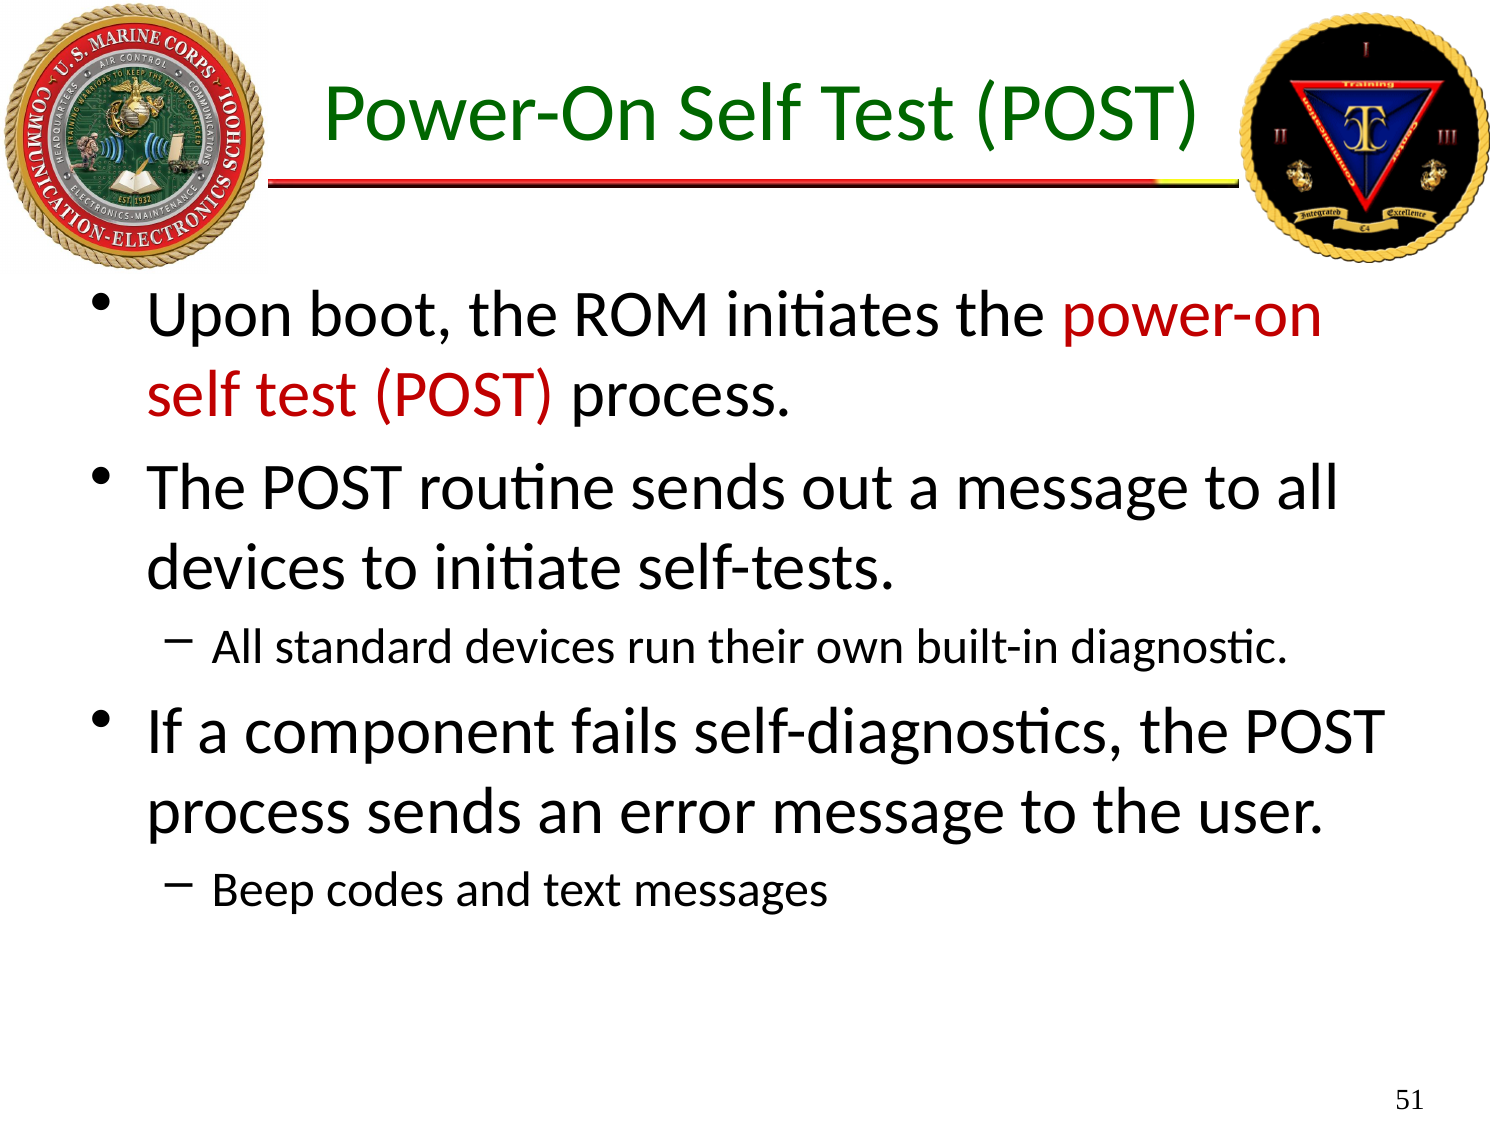

# Power-On Self Test (POST)
Upon boot, the ROM initiates the power-on self test (POST) process.
The POST routine sends out a message to all devices to initiate self-tests.
All standard devices run their own built-in diagnostic.
If a component fails self-diagnostics, the POST process sends an error message to the user.
Beep codes and text messages